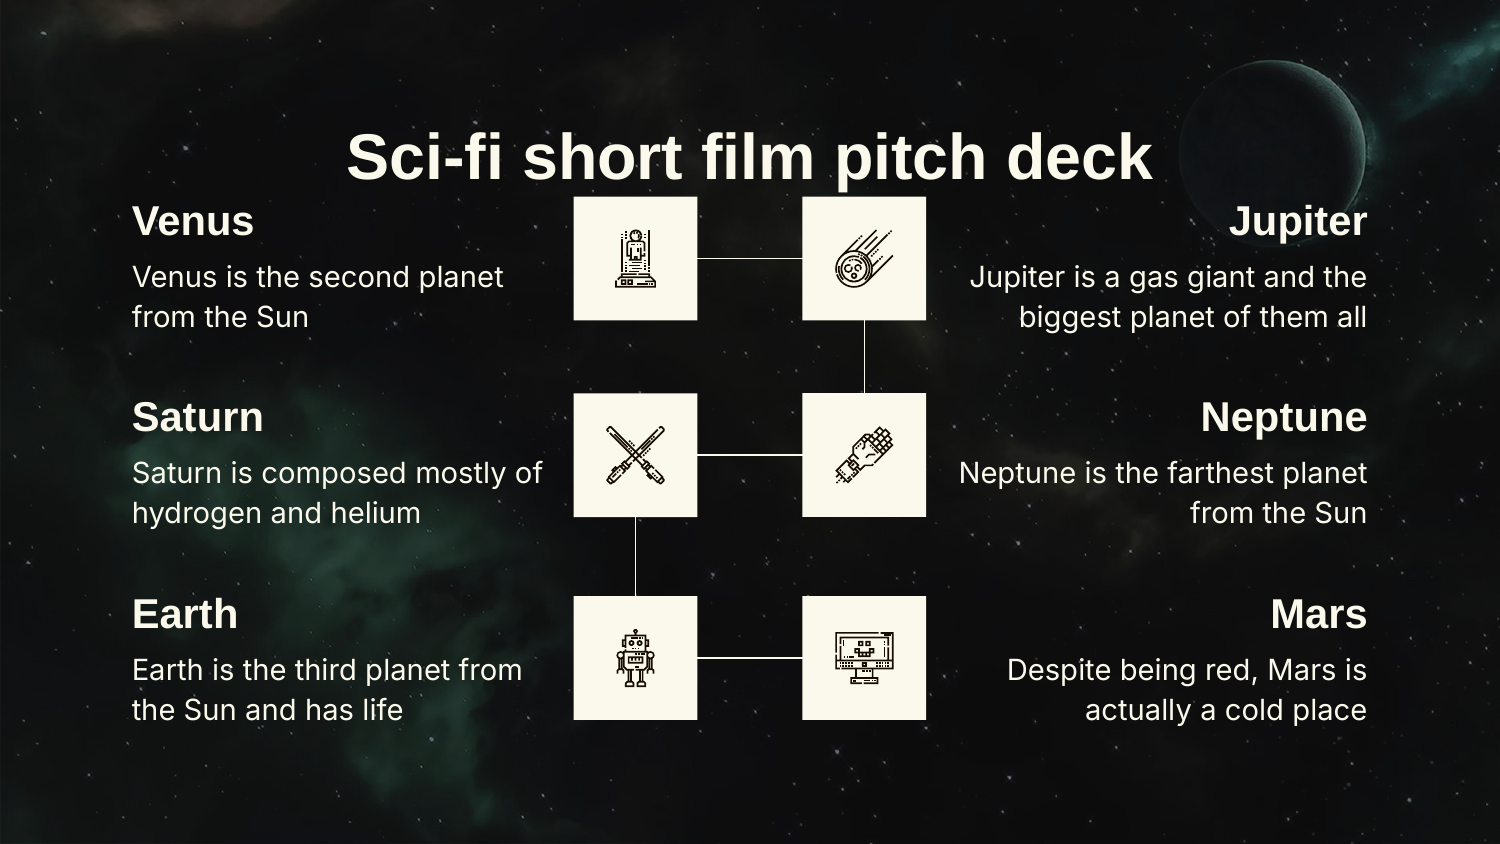

# Sci-fi short film pitch deck

Venus
Venus is the second planet from the Sun

Jupiter
Jupiter is a gas giant and the biggest planet of them all

Saturn
Saturn is composed mostly of hydrogen and helium

Neptune
Neptune is the farthest planet from the Sun

Earth
Earth is the third planet from the Sun and has life

Mars
Despite being red, Mars is actually a cold place